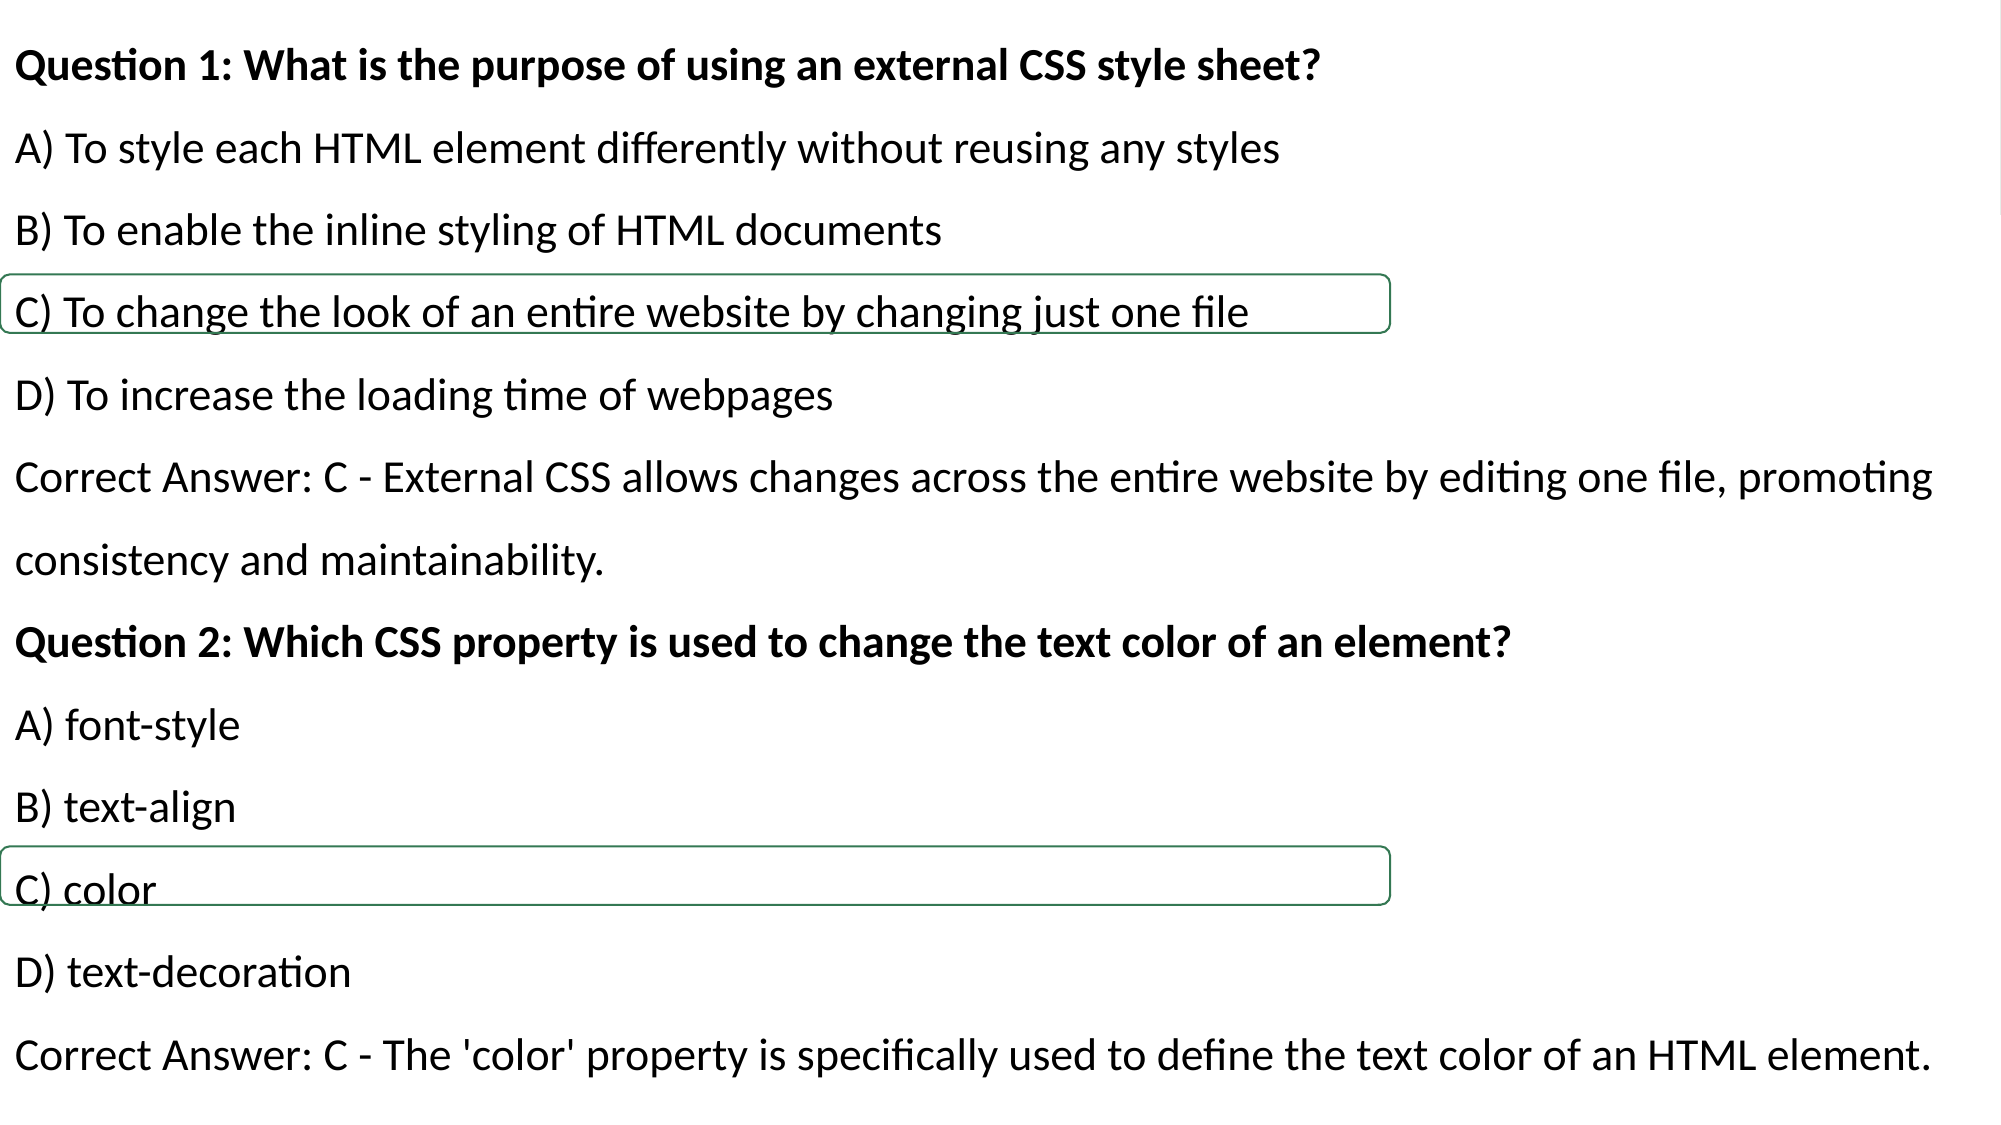

Question 1: What is the purpose of using an external CSS style sheet?
A) To style each HTML element differently without reusing any styles
B) To enable the inline styling of HTML documents
C) To change the look of an entire website by changing just one file
D) To increase the loading time of webpages
Correct Answer: C - External CSS allows changes across the entire website by editing one file, promoting consistency and maintainability.
Question 2: Which CSS property is used to change the text color of an element?
A) font-style
B) text-align
C) color
D) text-decoration
Correct Answer: C - The 'color' property is specifically used to define the text color of an HTML element.